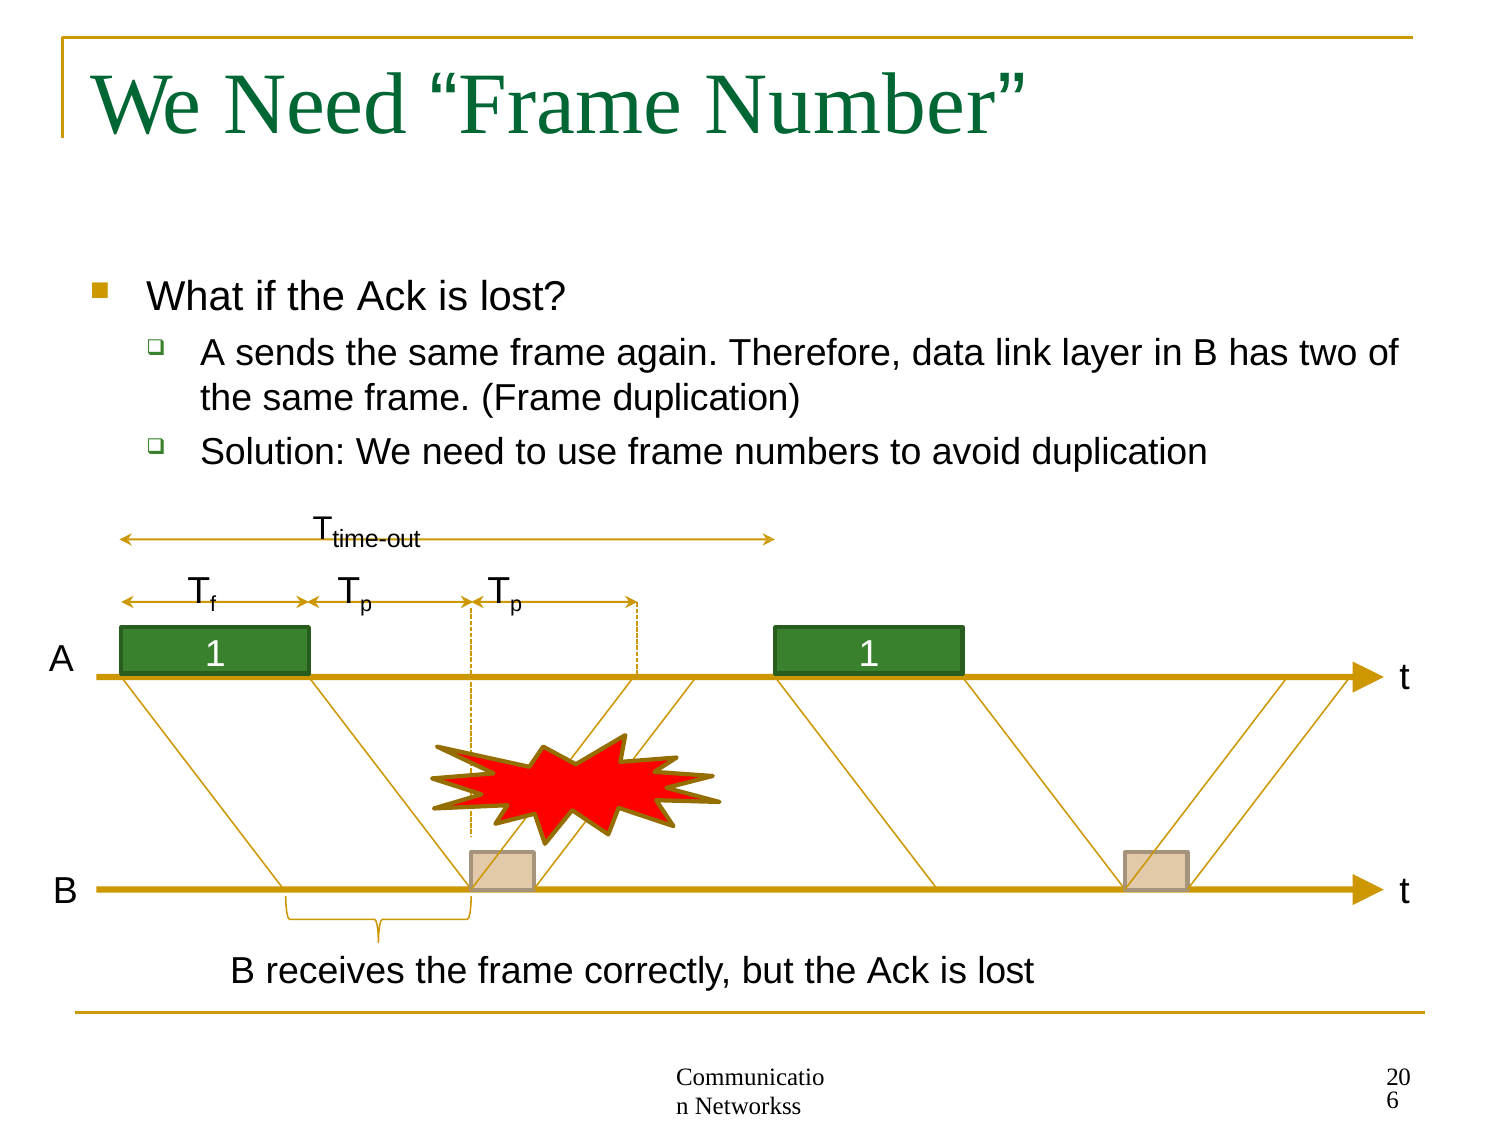

# We Need “Frame Number”
What if the Ack is lost?
A sends the same frame again. Therefore, data link layer in B has two of the same frame. (Frame duplication)
Solution: We need to use frame numbers to avoid duplication
Ttime-out
Tf	Tp	Tp

1
1
A
t

B
t
B receives the frame correctly, but the Ack is lost
206
Communication Networkss